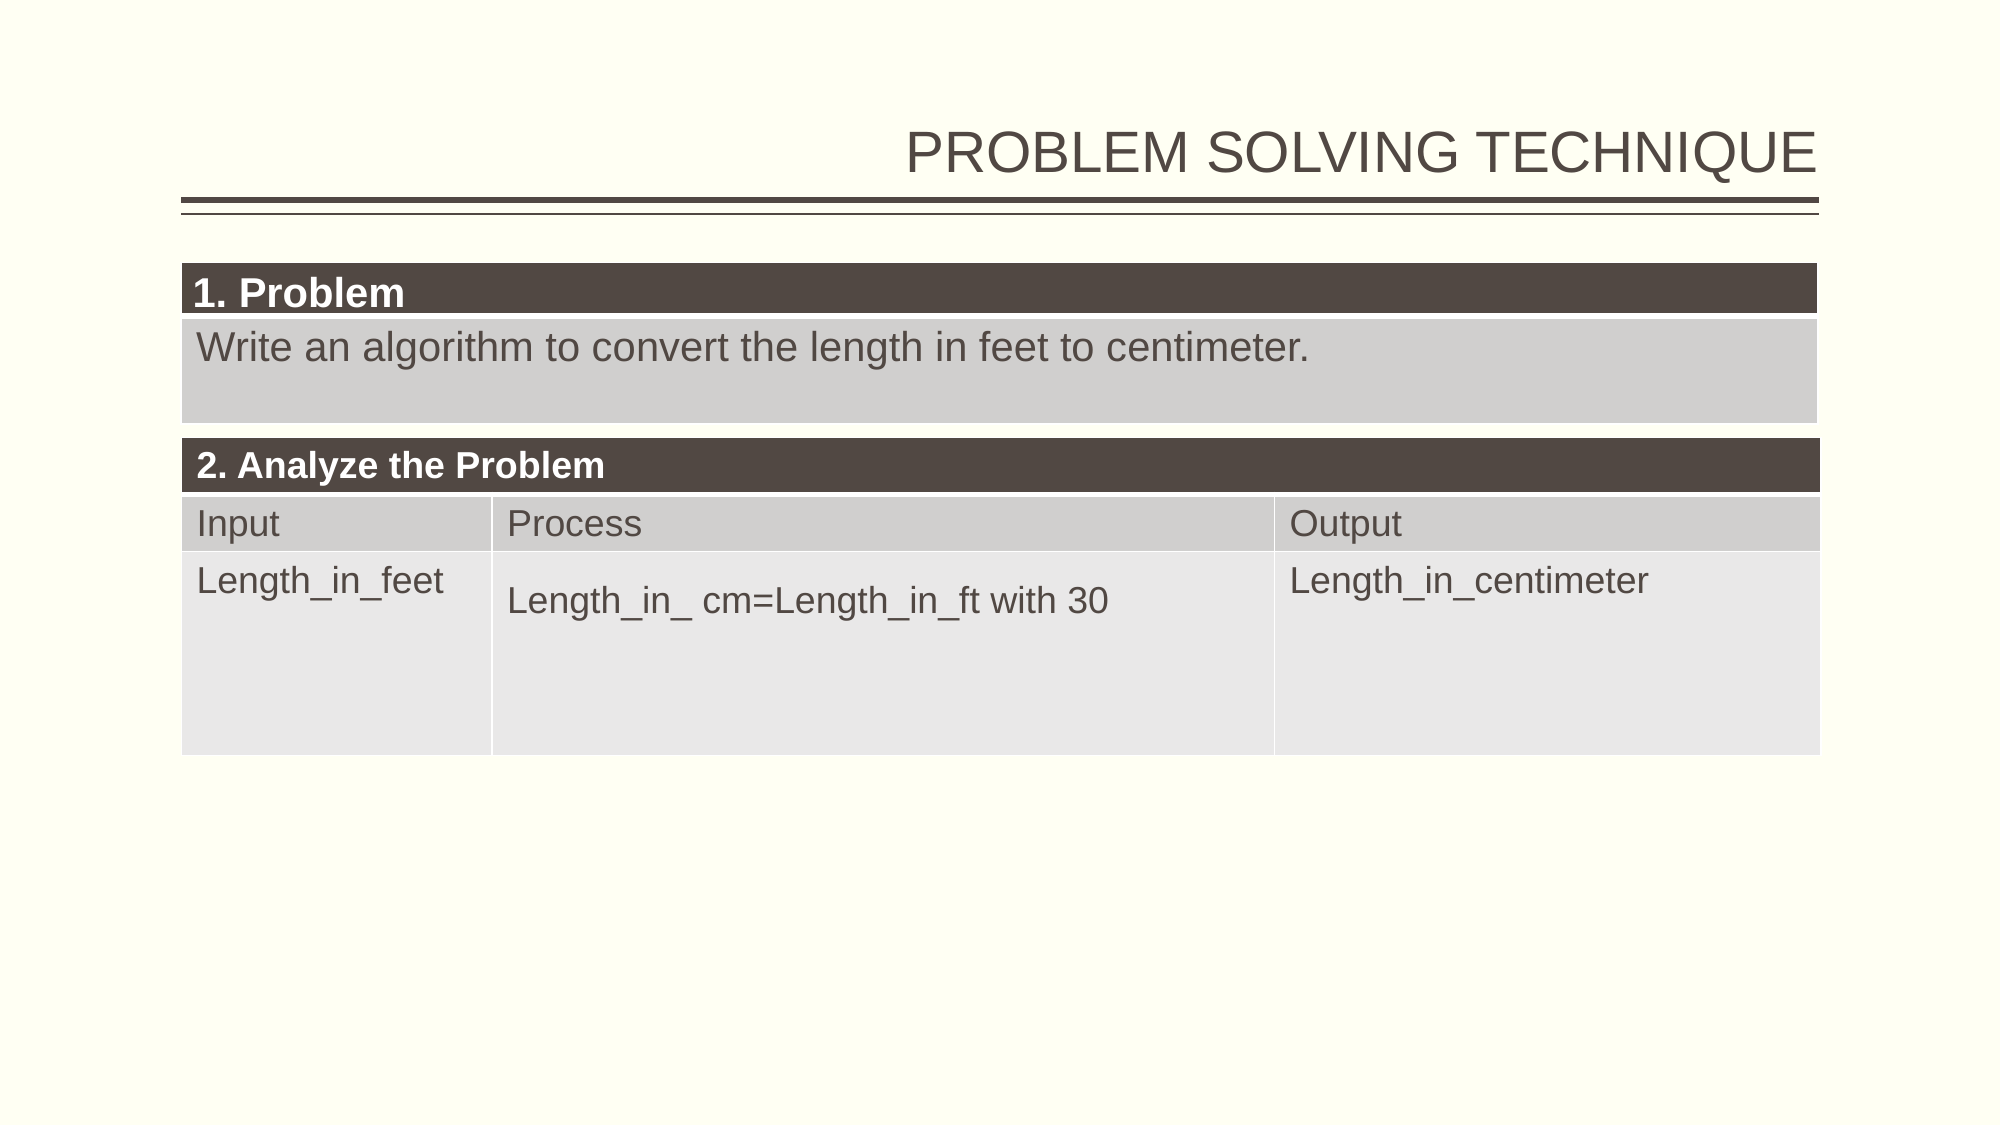

# PROBLEM SOLVING TECHNIQUE
| 1. Problem |
| --- |
| Write an algorithm to convert the length in feet to centimeter. |
| 2. Analyze the Problem |  |  |
| --- | --- | --- |
| Input | Process | Output |
| Length\_in\_feet | Length\_in\_ cm=Length\_in\_ft with 30 | Length\_in\_centimeter |